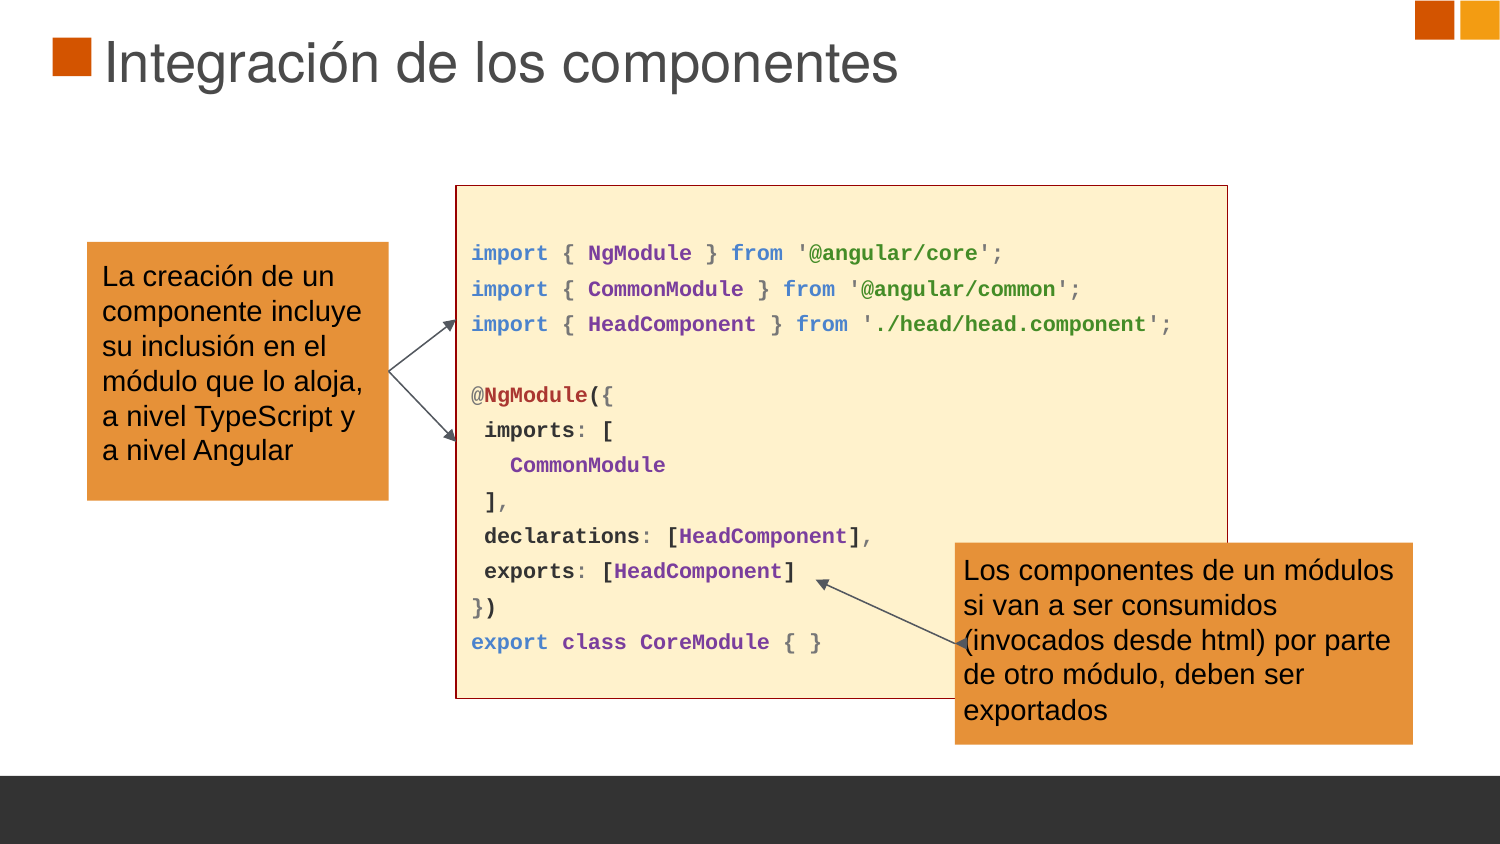

# Integración de los componentes
import { NgModule } from '@angular/core';
import { CommonModule } from '@angular/common';
import { HeadComponent } from './head/head.component';

@NgModule({
 imports: [
   CommonModule
 ],
 declarations: [HeadComponent],
 exports: [HeadComponent]
})
export class CoreModule { }
La creación de un componente incluye su inclusión en el módulo que lo aloja, a nivel TypeScript y a nivel Angular
Los componentes de un módulos si van a ser consumidos (invocados desde html) por parte de otro módulo, deben ser exportados